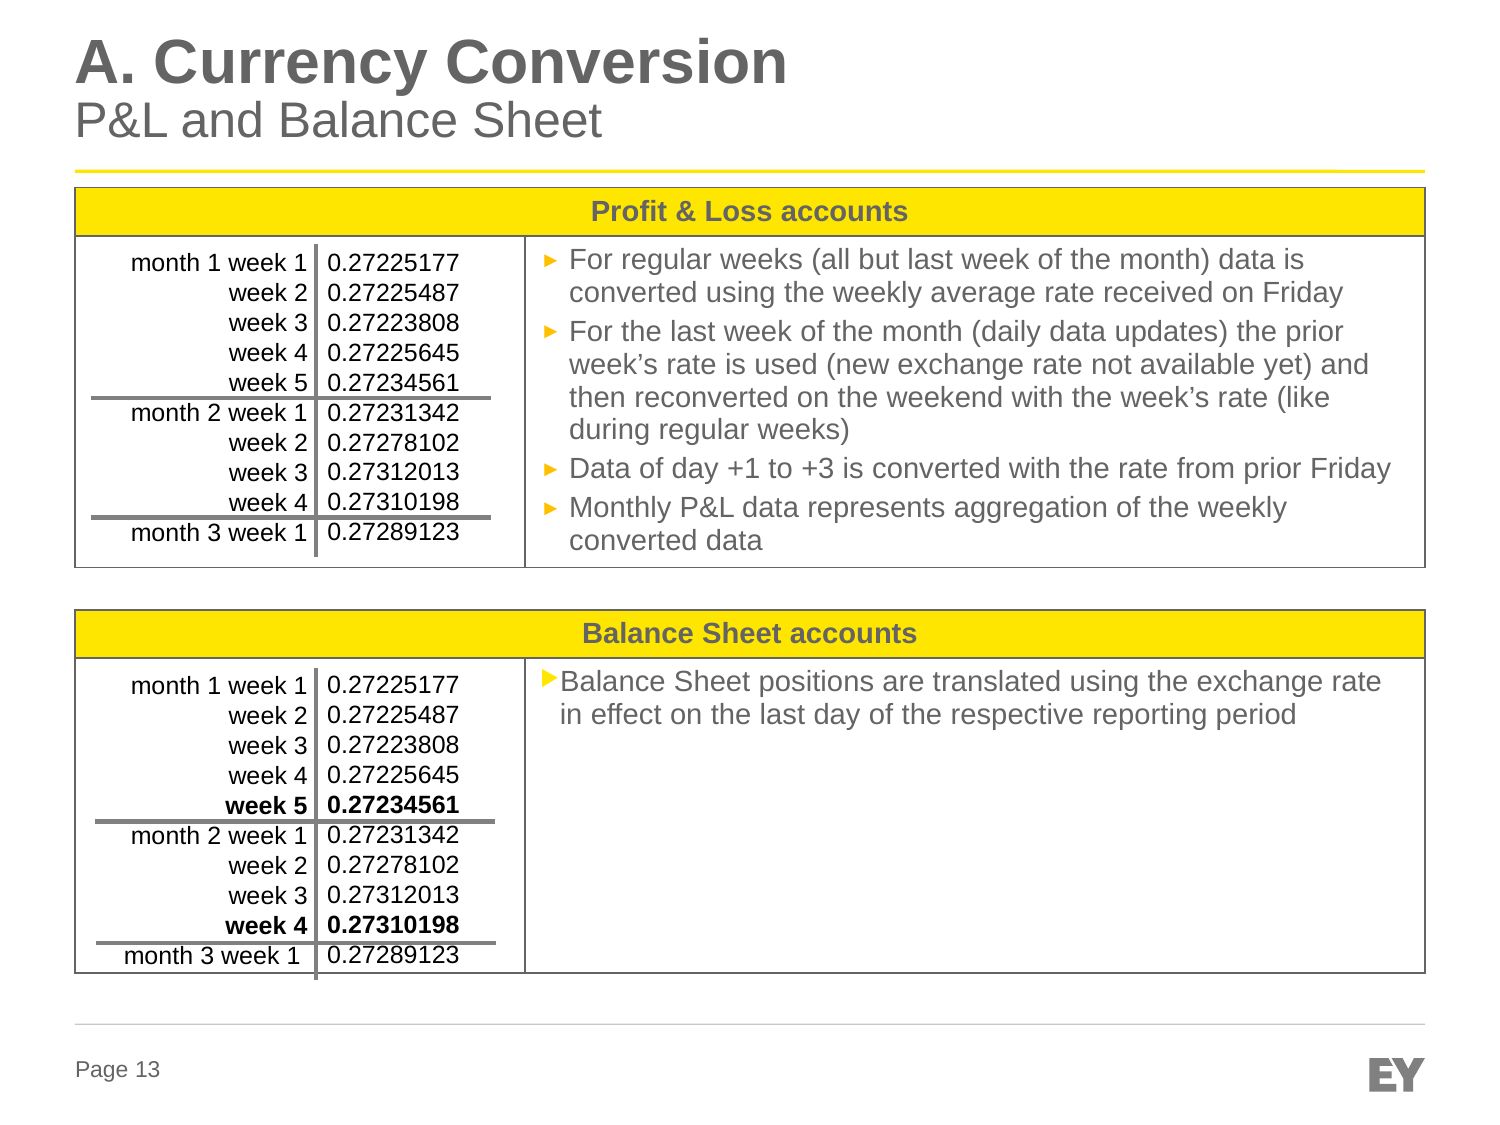

# A. Currency Conversion P&L and Balance Sheet
| Profit & Loss accounts |  |
| --- | --- |
|  | For regular weeks (all but last week of the month) data is converted using the weekly average rate received on Friday For the last week of the month (daily data updates) the prior week’s rate is used (new exchange rate not available yet) and then reconverted on the weekend with the week’s rate (like during regular weeks) Data of day +1 to +3 is converted with the rate from prior Friday Monthly P&L data represents aggregation of the weekly converted data |
0.27225177
0.27225487
0.27223808
0.27225645
0.27234561
0.27231342
0.27278102
0.27312013
0.27310198
0.27289123
month 1 week 1
week 2
week 3
week 4
week 5
month 2 week 1
week 2
week 3
week 4
month 3 week 1
| Balance Sheet accounts |  |
| --- | --- |
|  | Balance Sheet positions are translated using the exchange rate in effect on the last day of the respective reporting period |
0.27225177
0.27225487
0.27223808
0.27225645
0.27234561
0.27231342
0.27278102
0.27312013
0.27310198
0.27289123
month 1 week 1
week 2
week 3
week 4
week 5
month 2 week 1
week 2
week 3
week 4
month 3 week 1